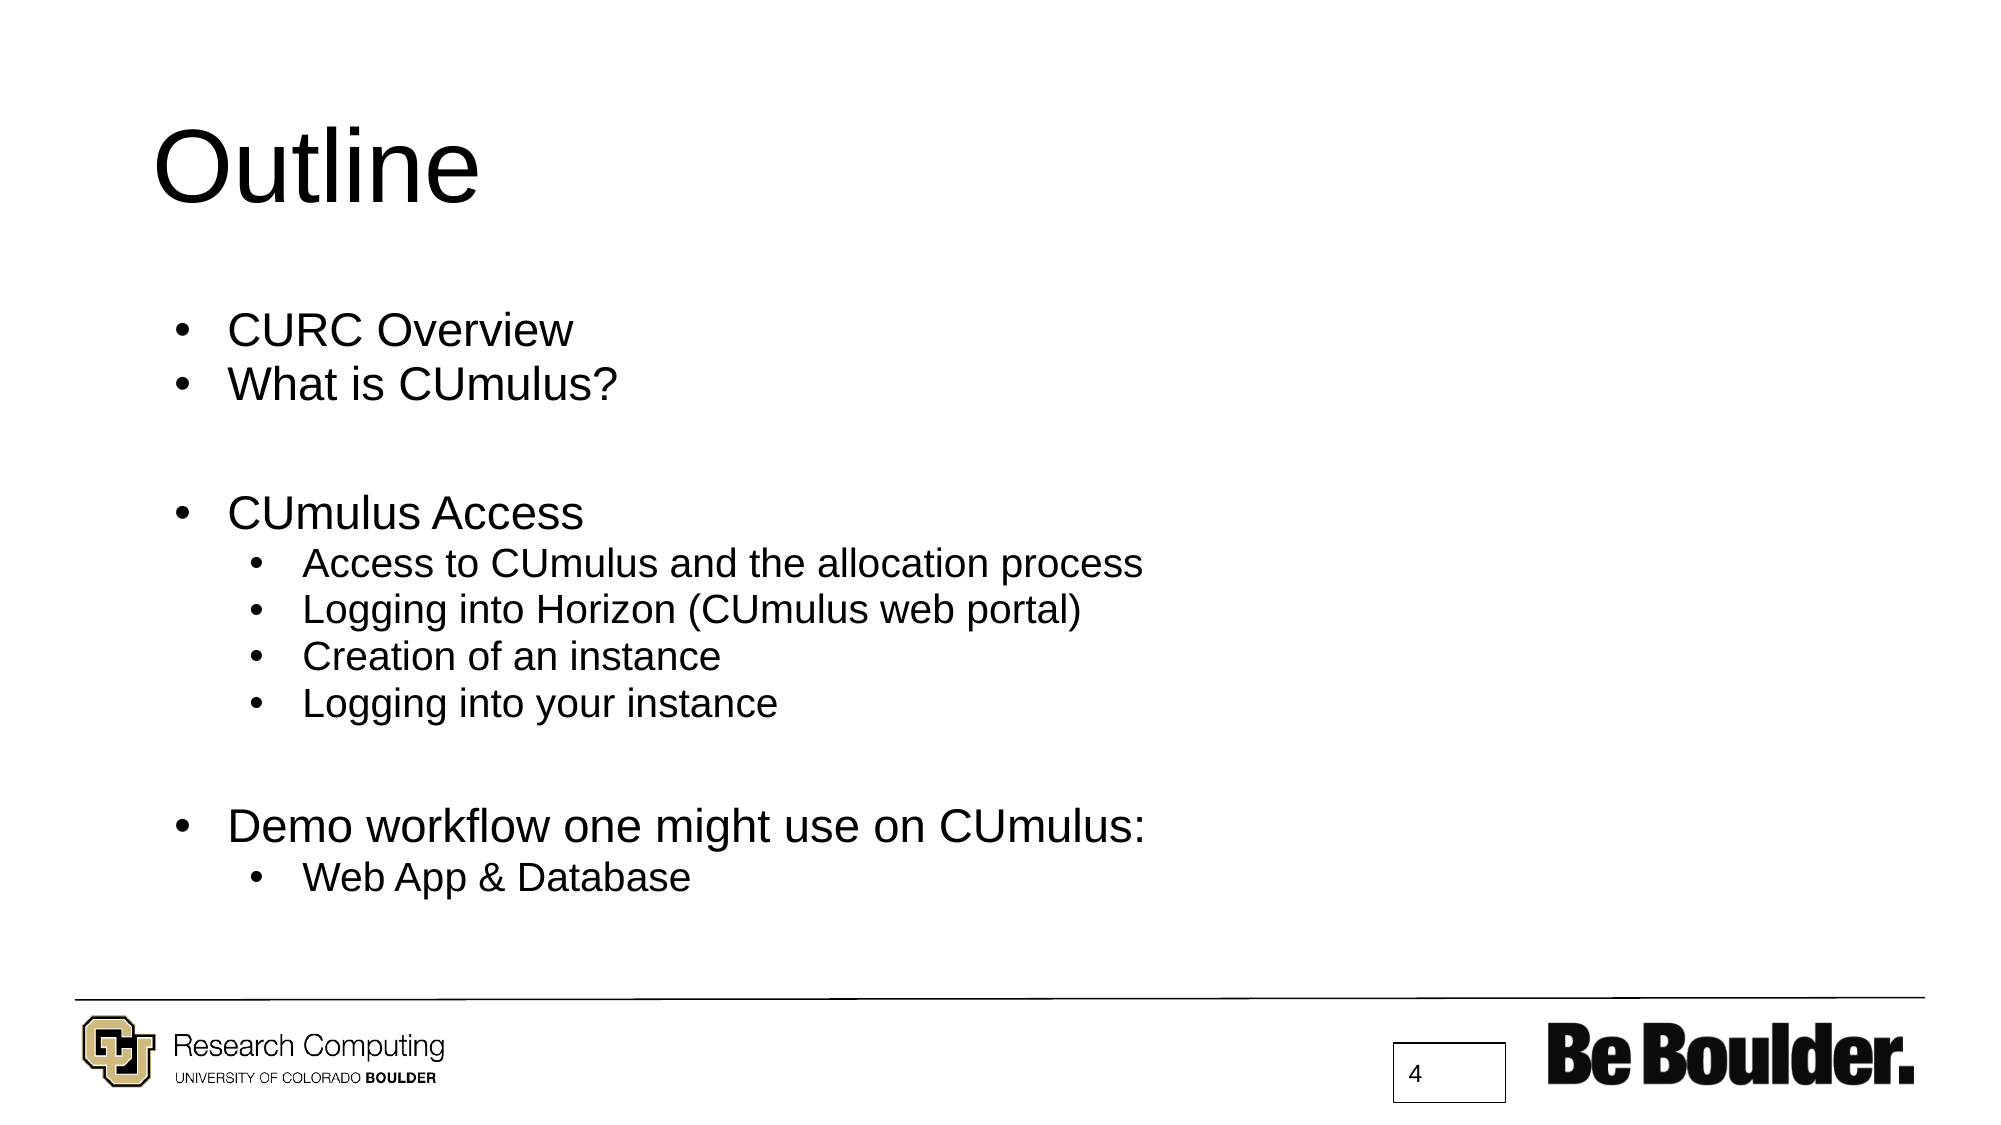

# Outline
CURC Overview
What is CUmulus?

CUmulus Access
Access to CUmulus and the allocation process
Logging into Horizon (CUmulus web portal)
Creation of an instance
Logging into your instance

Demo workflow one might use on CUmulus:
Web App & Database
4